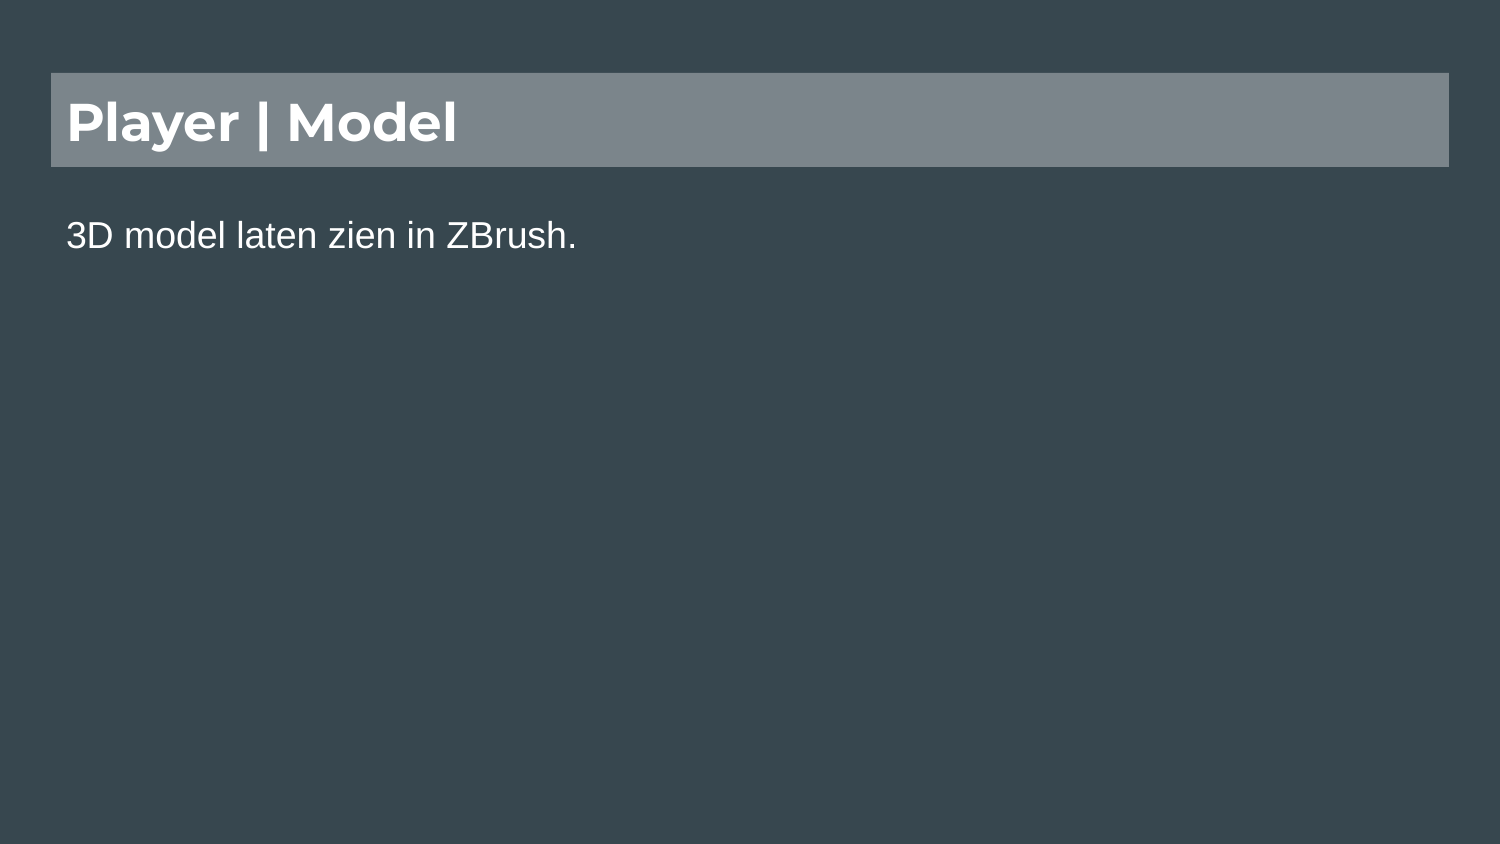

# Player | Model
3D model laten zien in ZBrush.